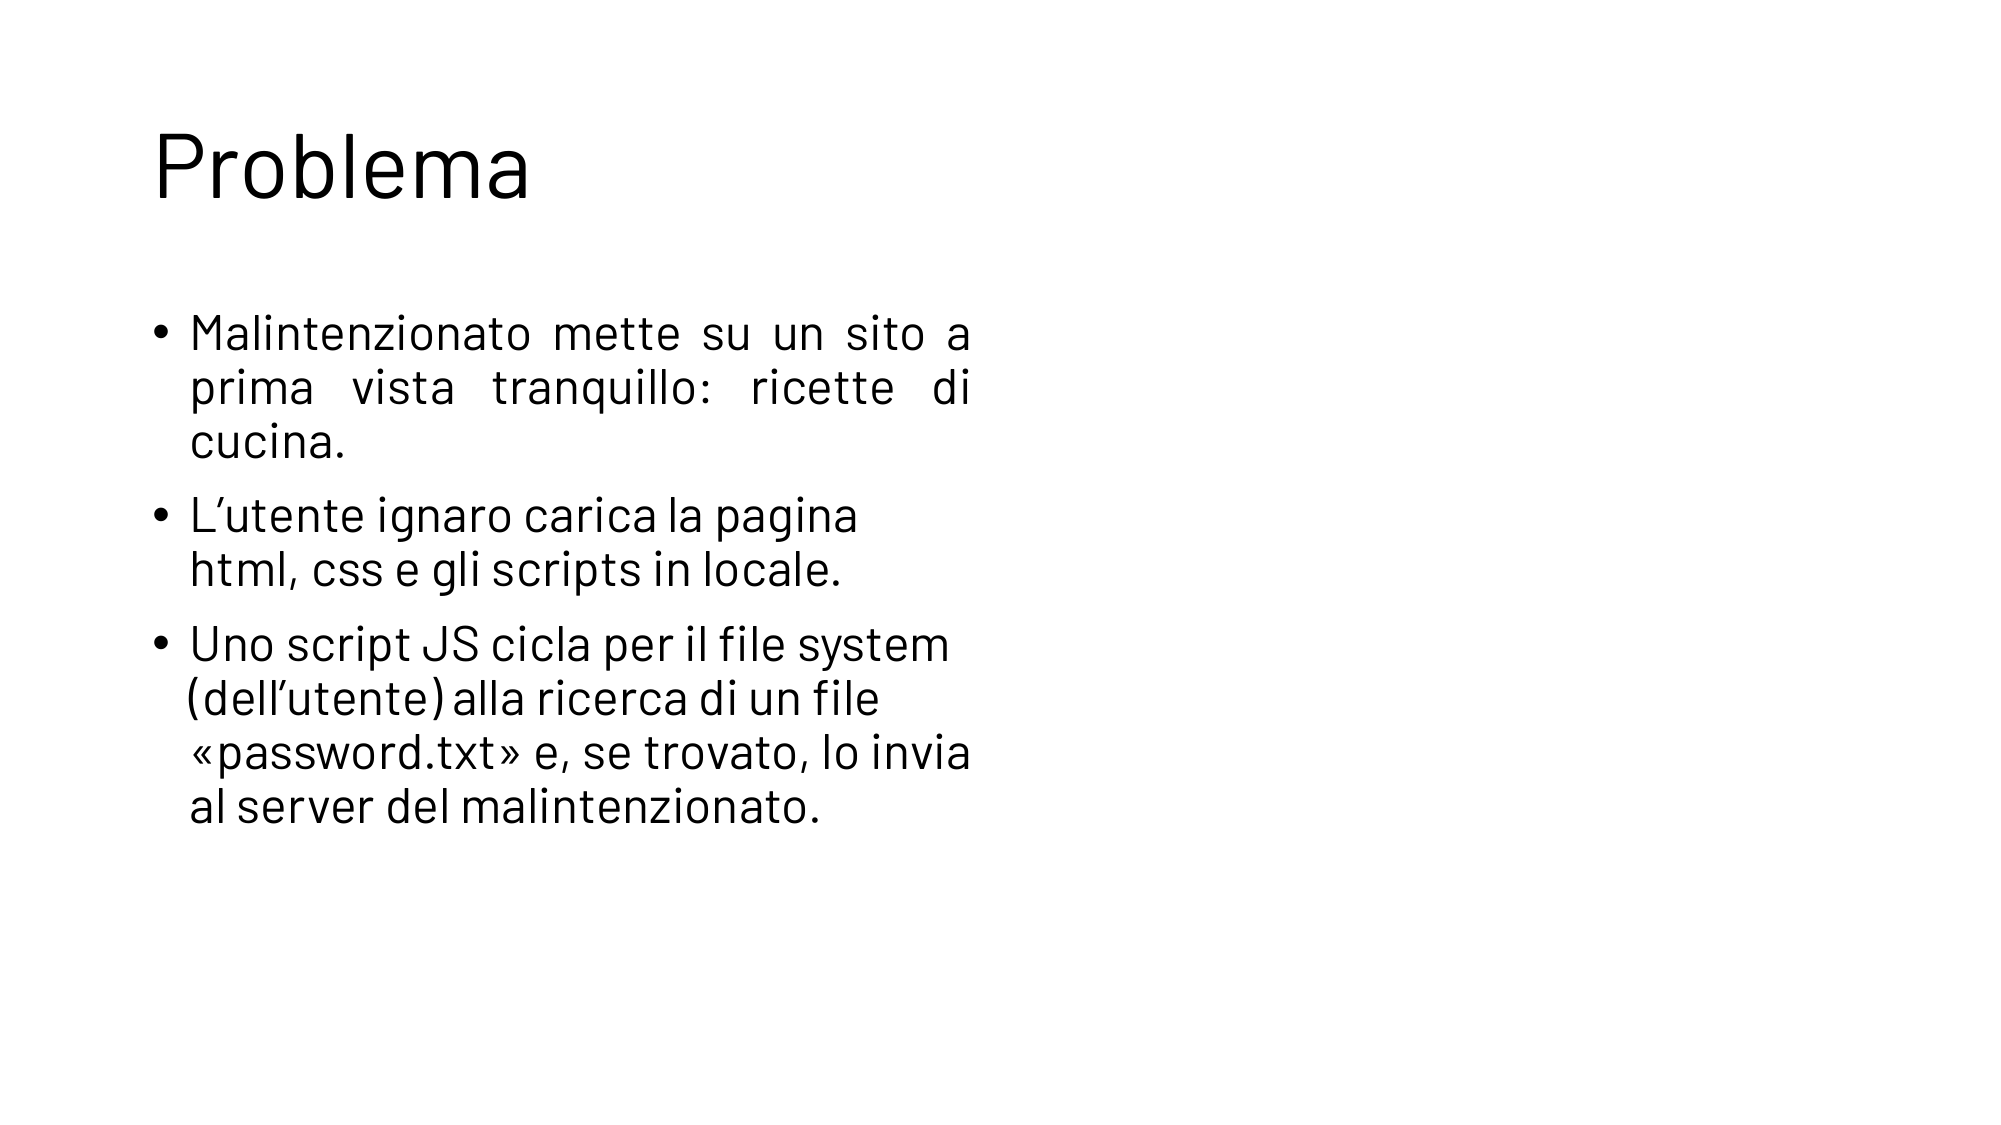

# Problema
Malintenzionato mette su un sito a prima vista tranquillo: ricette di cucina.
L’utente ignaro carica la pagina html, css e gli scripts in locale.
Uno script JS cicla per il file system (dell’utente) alla ricerca di un file «password.txt» e, se trovato, lo invia al server del malintenzionato.